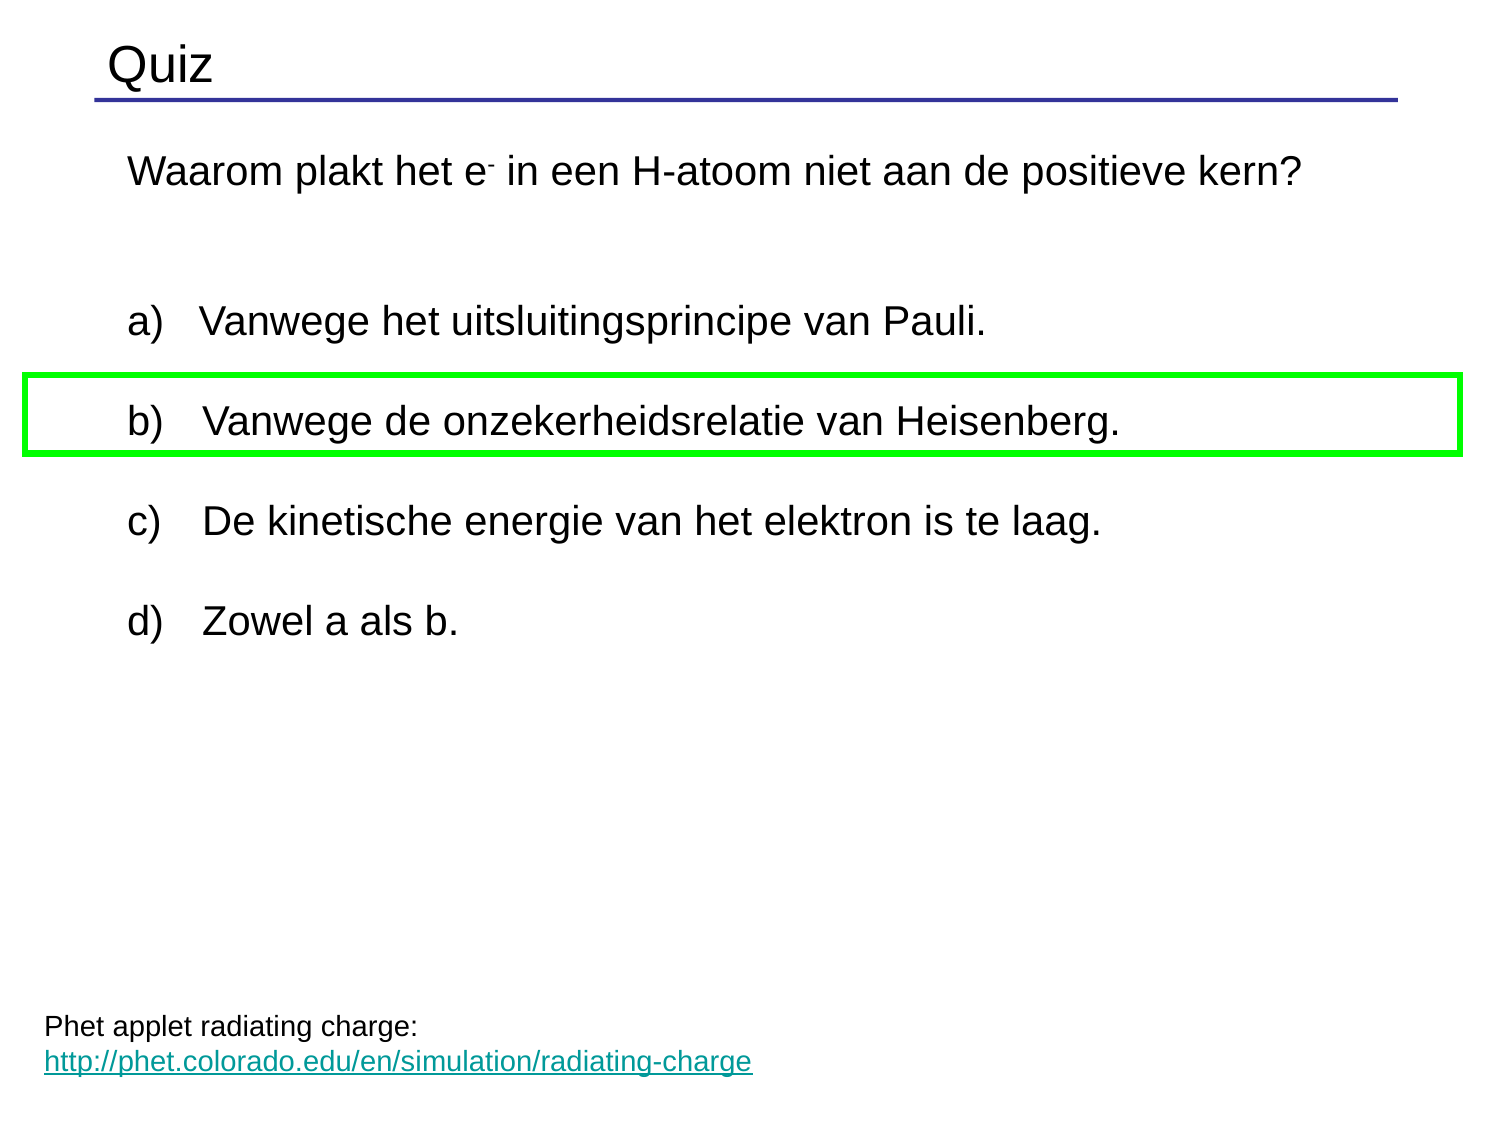

Quiz

Waarom plakt het e- in een H-atoom niet aan de positieve kern?

a)   Vanwege het uitsluitingsprincipe van Pauli.

Vanwege de onzekerheidsrelatie van Heisenberg.

De kinetische energie van het elektron is te laag.

Zowel a als b.

Phet applet radiating charge:
http://phet.colorado.edu/en/simulation/radiating-charge